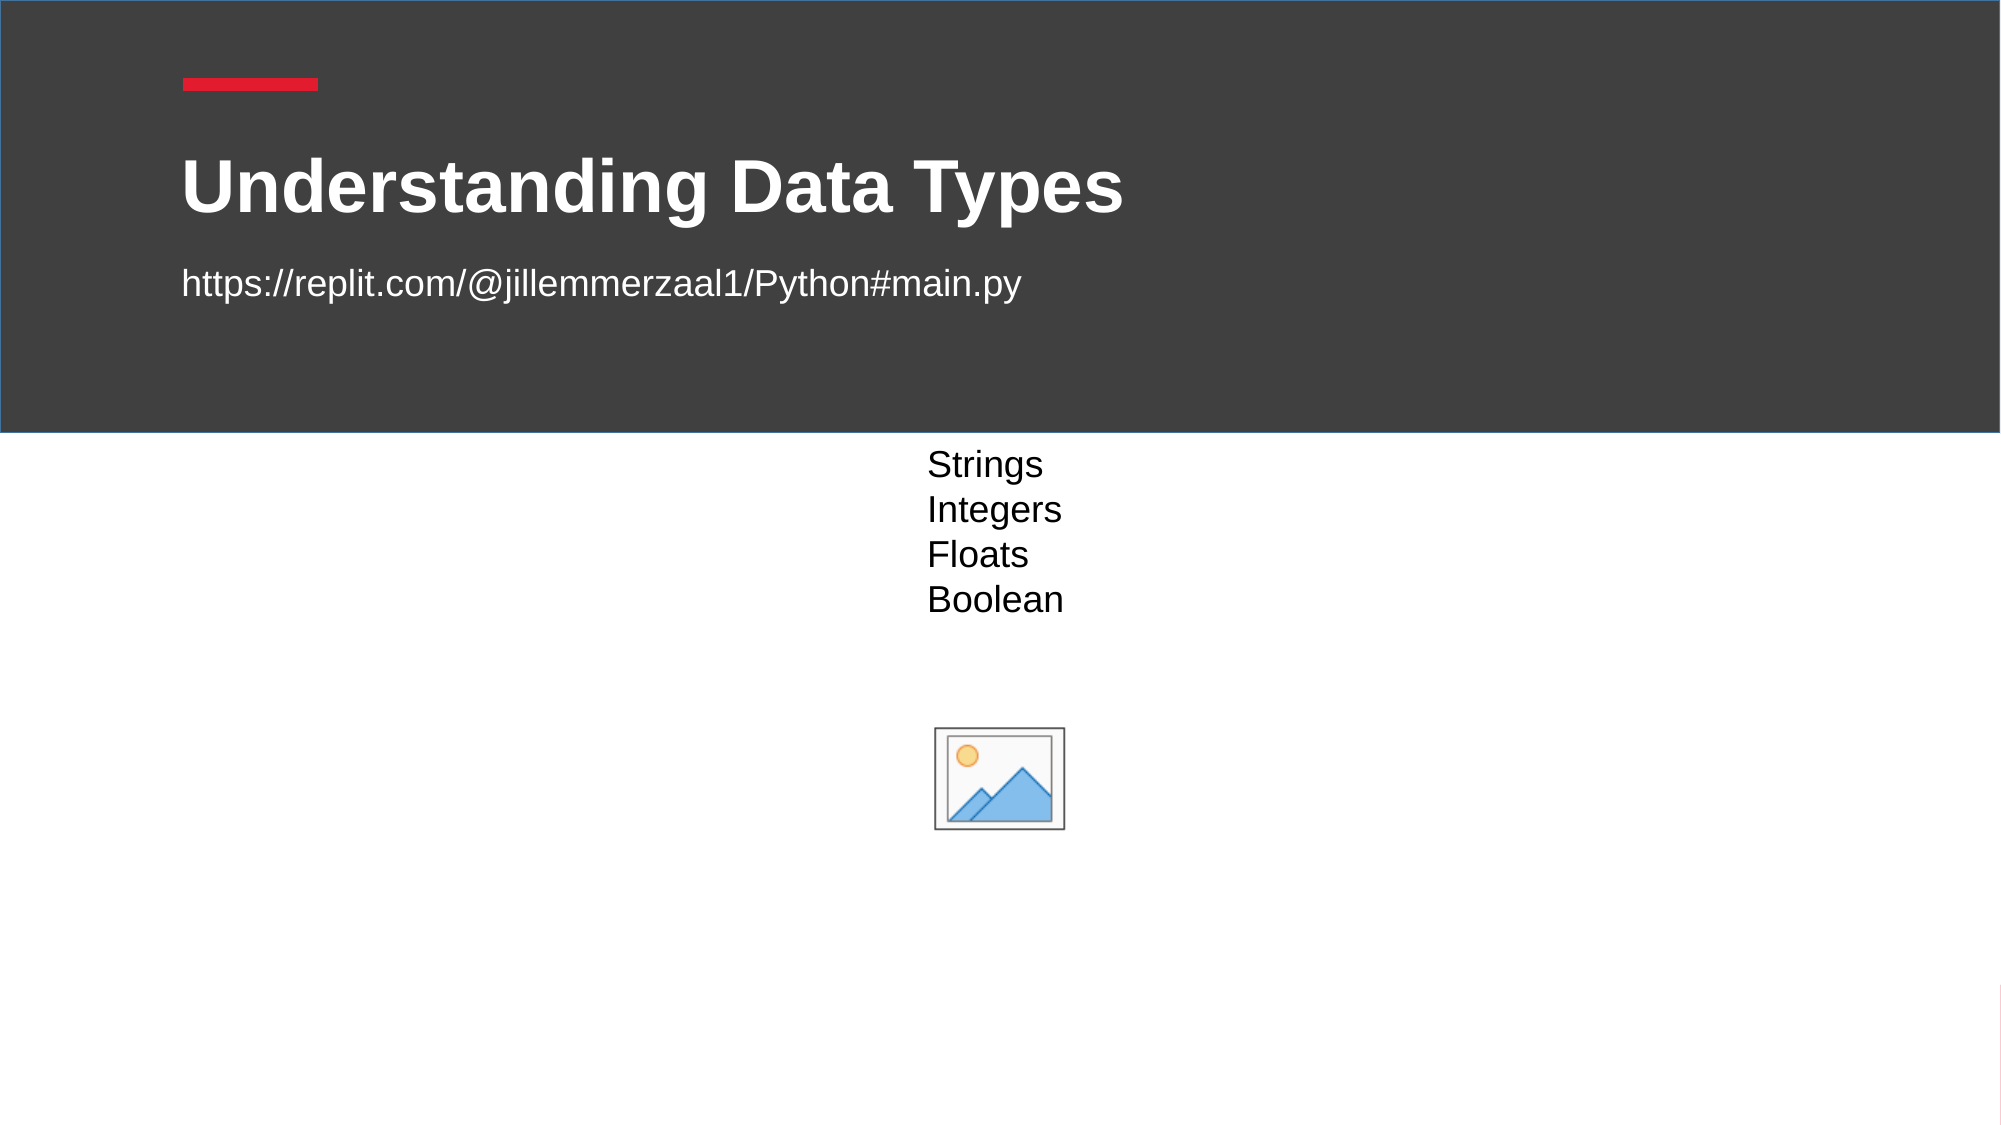

# Understanding Data Types
https://replit.com/@jillemmerzaal1/Python#main.py
Strings
Integers
Floats
Boolean